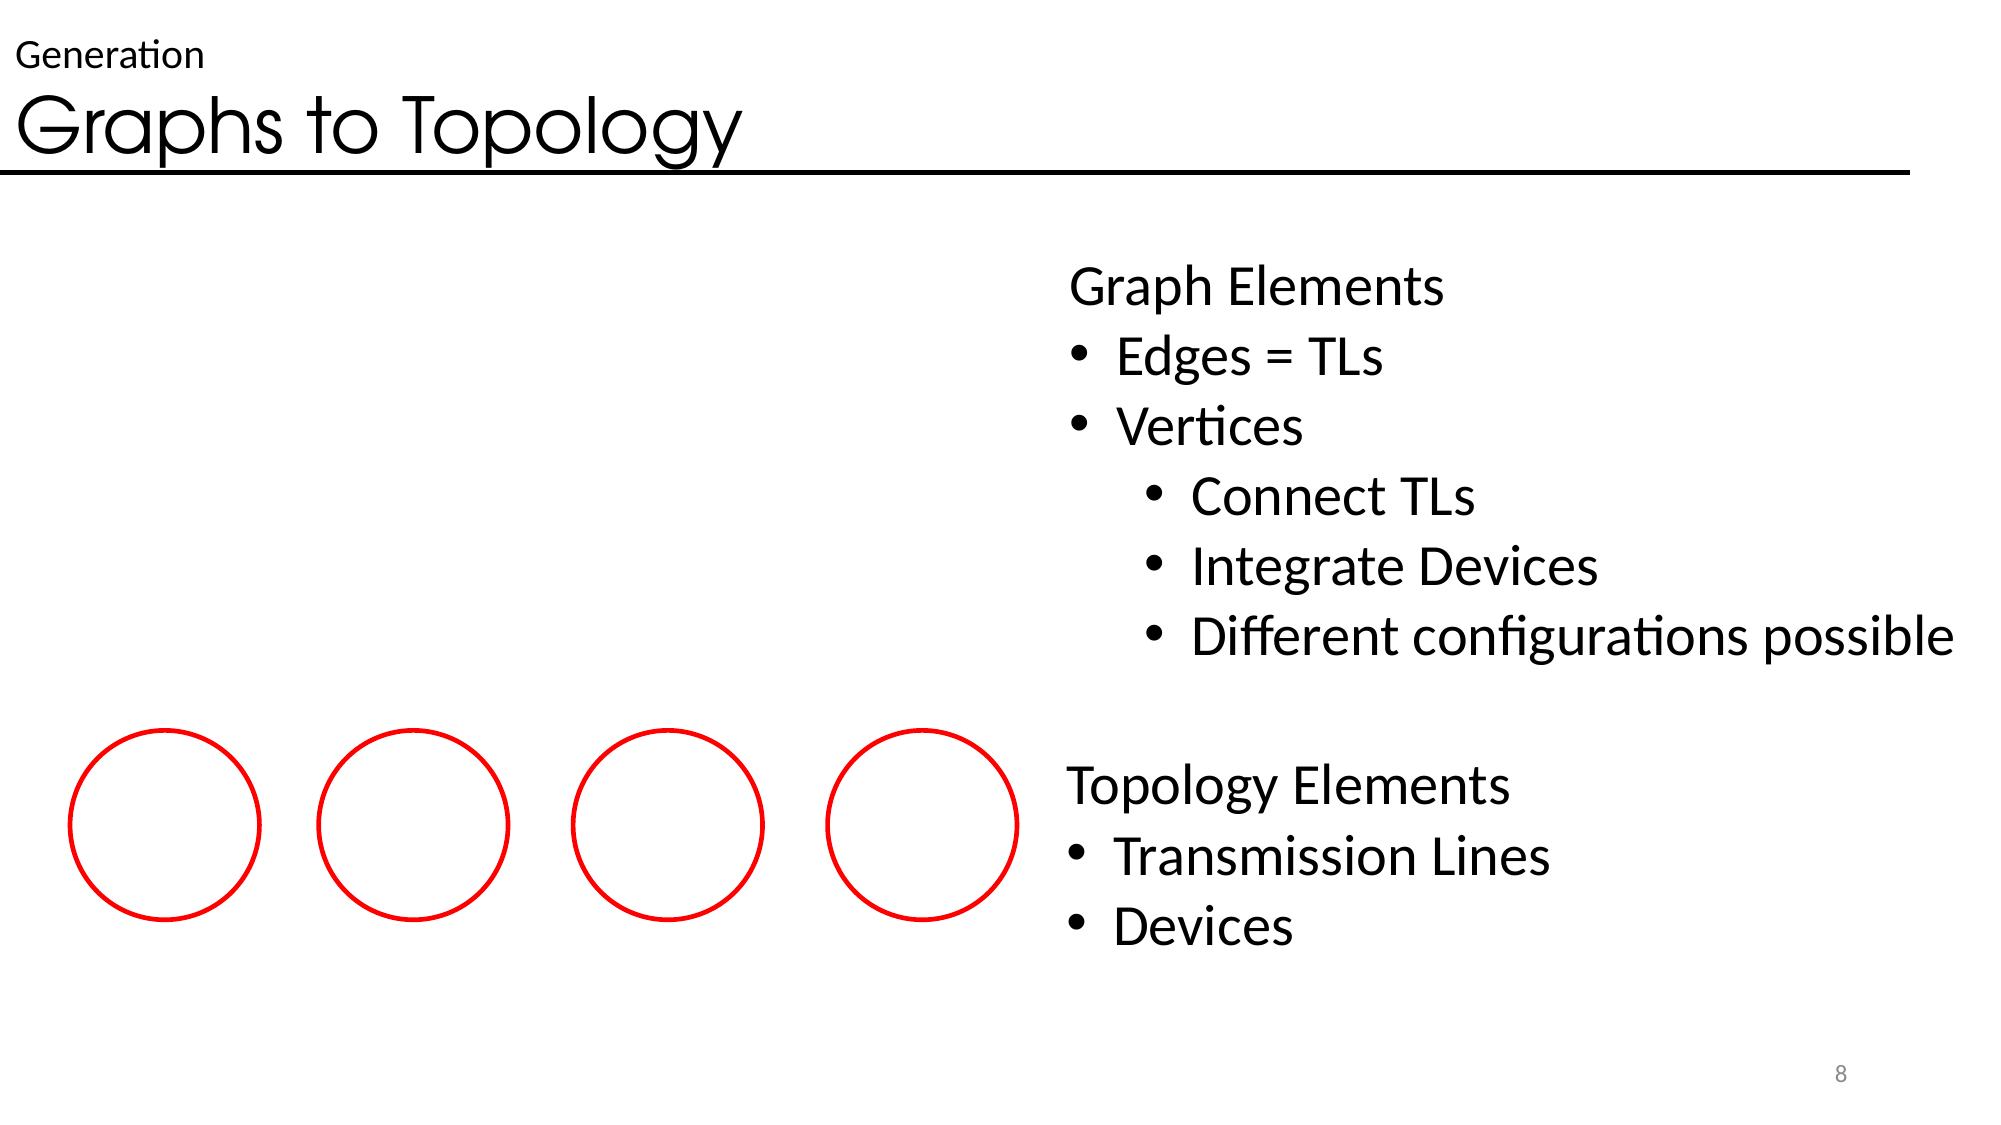

Generation
Graphs to Topology
Graph Elements
Edges = TLs
Vertices
Connect TLs
Integrate Devices
Different configurations possible

Topology Elements
Transmission Lines
Devices
8